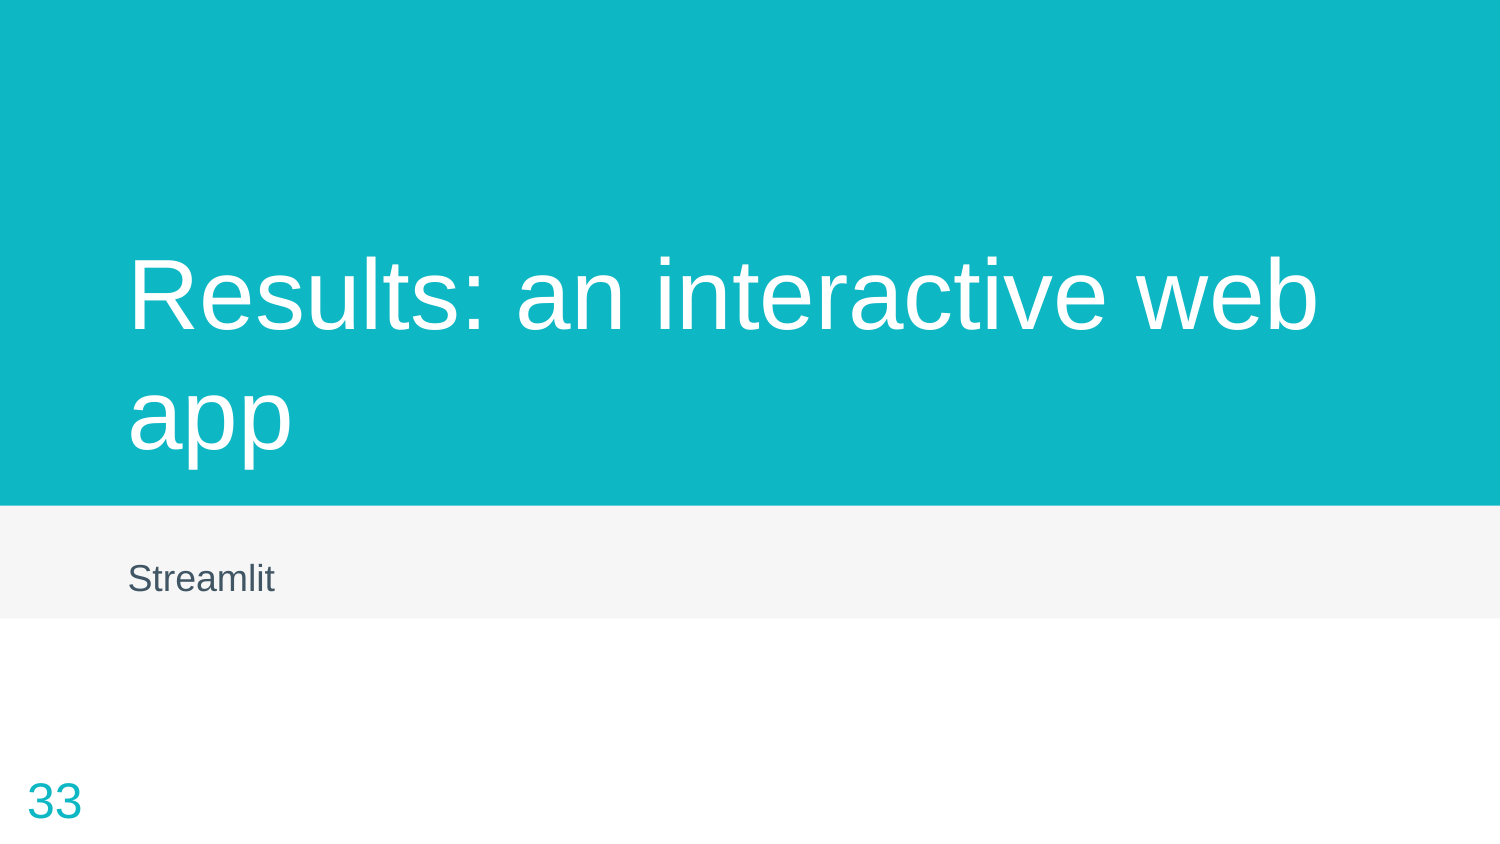

# Results: an interactive web app
Streamlit
33
Image
Text
Presentation